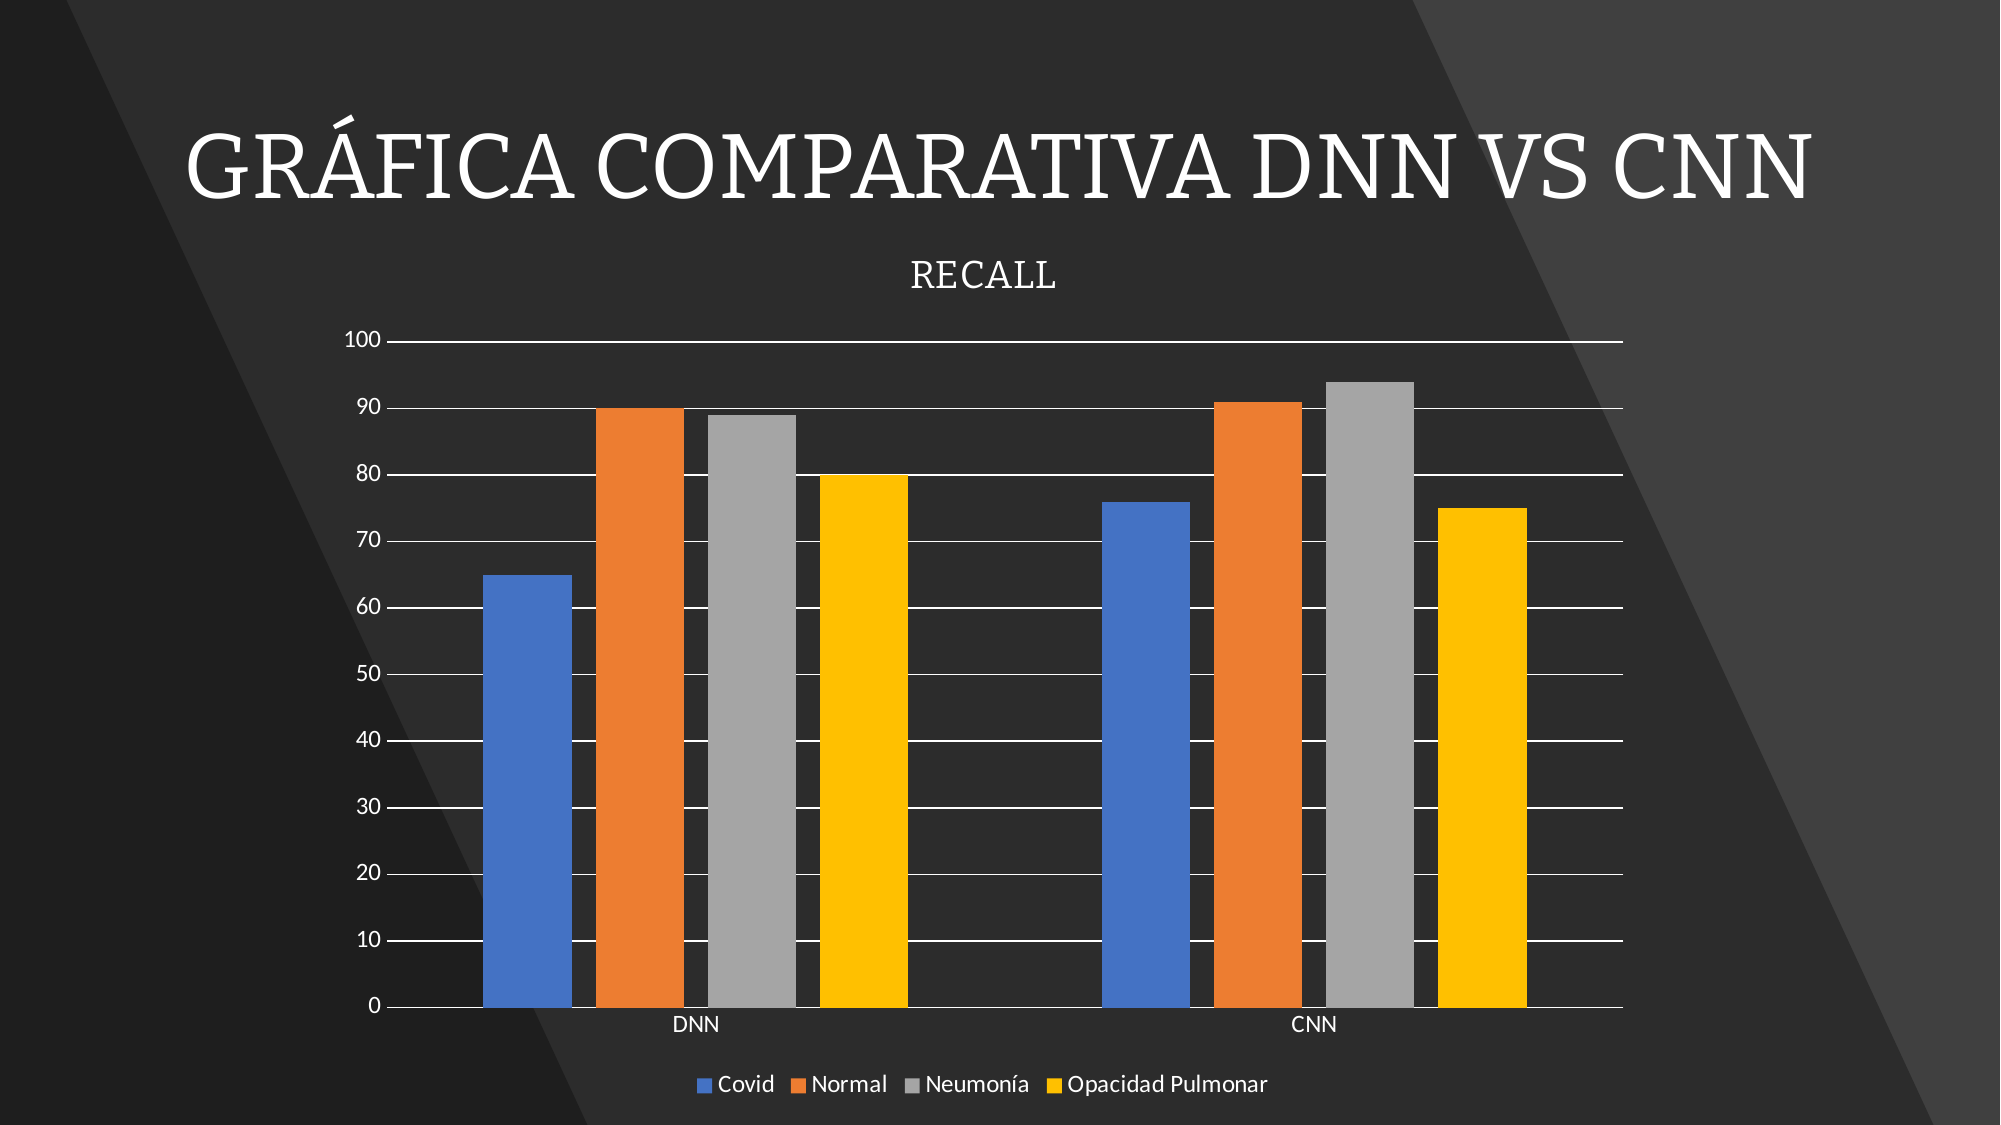

# GRÁFICA COMPARATIVA DNN VS CNN

### Chart: RECALL

| Category | Covid | Normal | Neumonía | Opacidad Pulmonar |
|---|---|---|---|---|
| DNN | 65.0 | 90.0 | 89.0 | 80.0 |
| CNN | 76.0 | 91.0 | 94.0 | 75.0 |